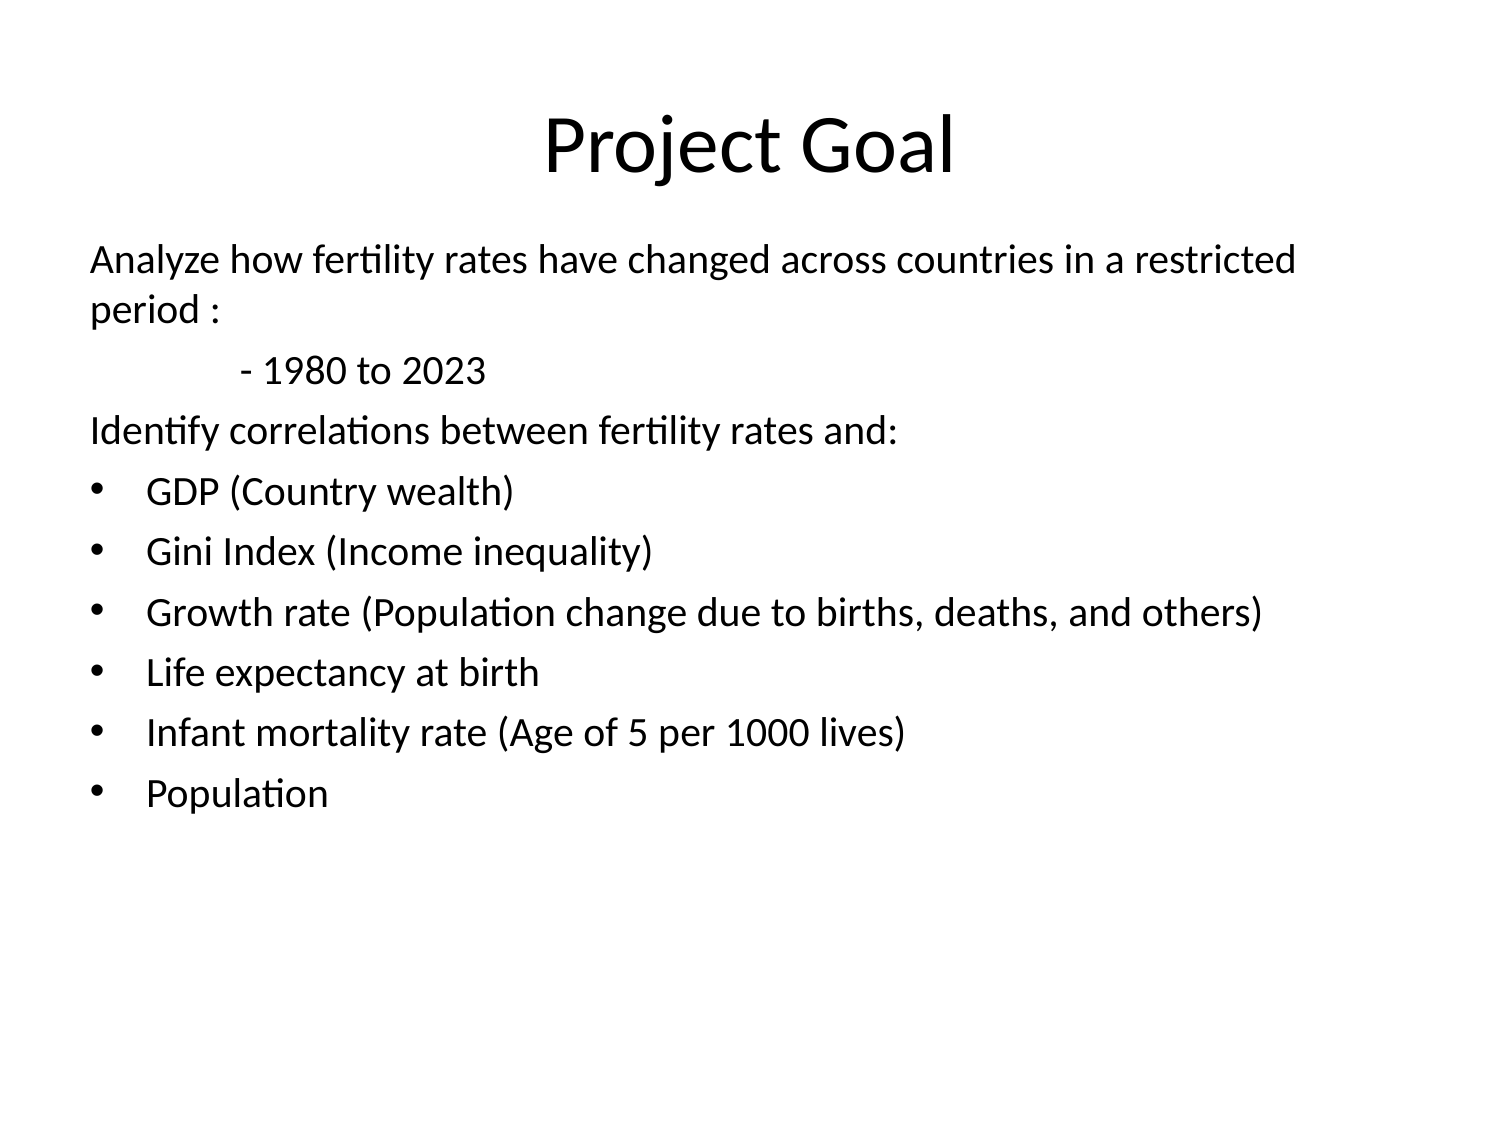

# Project Goal
Analyze how fertility rates have changed across countries in a restricted period :
	- 1980 to 2023
Identify correlations between fertility rates and:
GDP (Country wealth)
Gini Index (Income inequality)
Growth rate (Population change due to births, deaths, and others)
Life expectancy at birth
Infant mortality rate (Age of 5 per 1000 lives)
Population